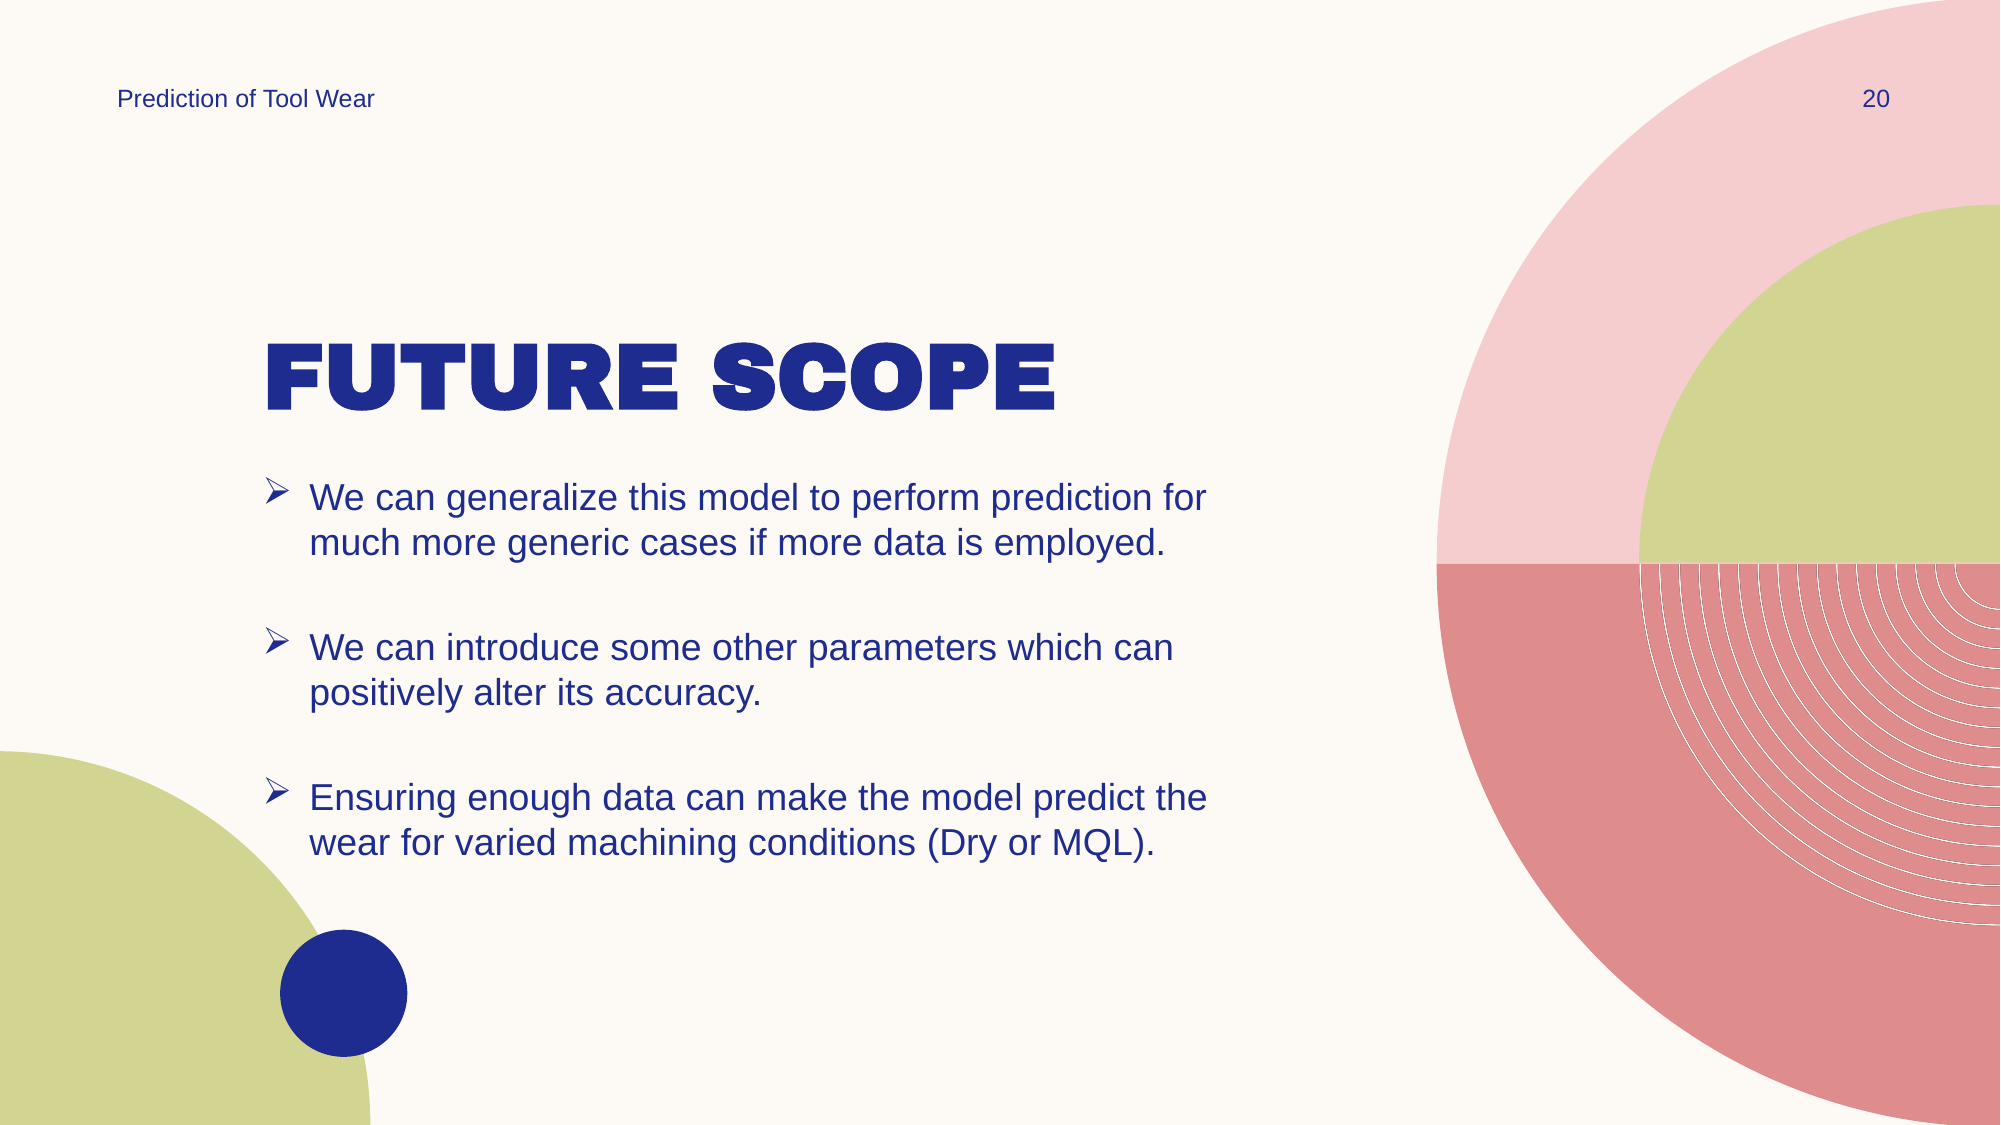

Prediction of Tool Wear
20
# Future Scope
We can generalize this model to perform prediction for much more generic cases if more data is employed.

We can introduce some other parameters which can positively alter its accuracy.

Ensuring enough data can make the model predict the wear for varied machining conditions (Dry or MQL).